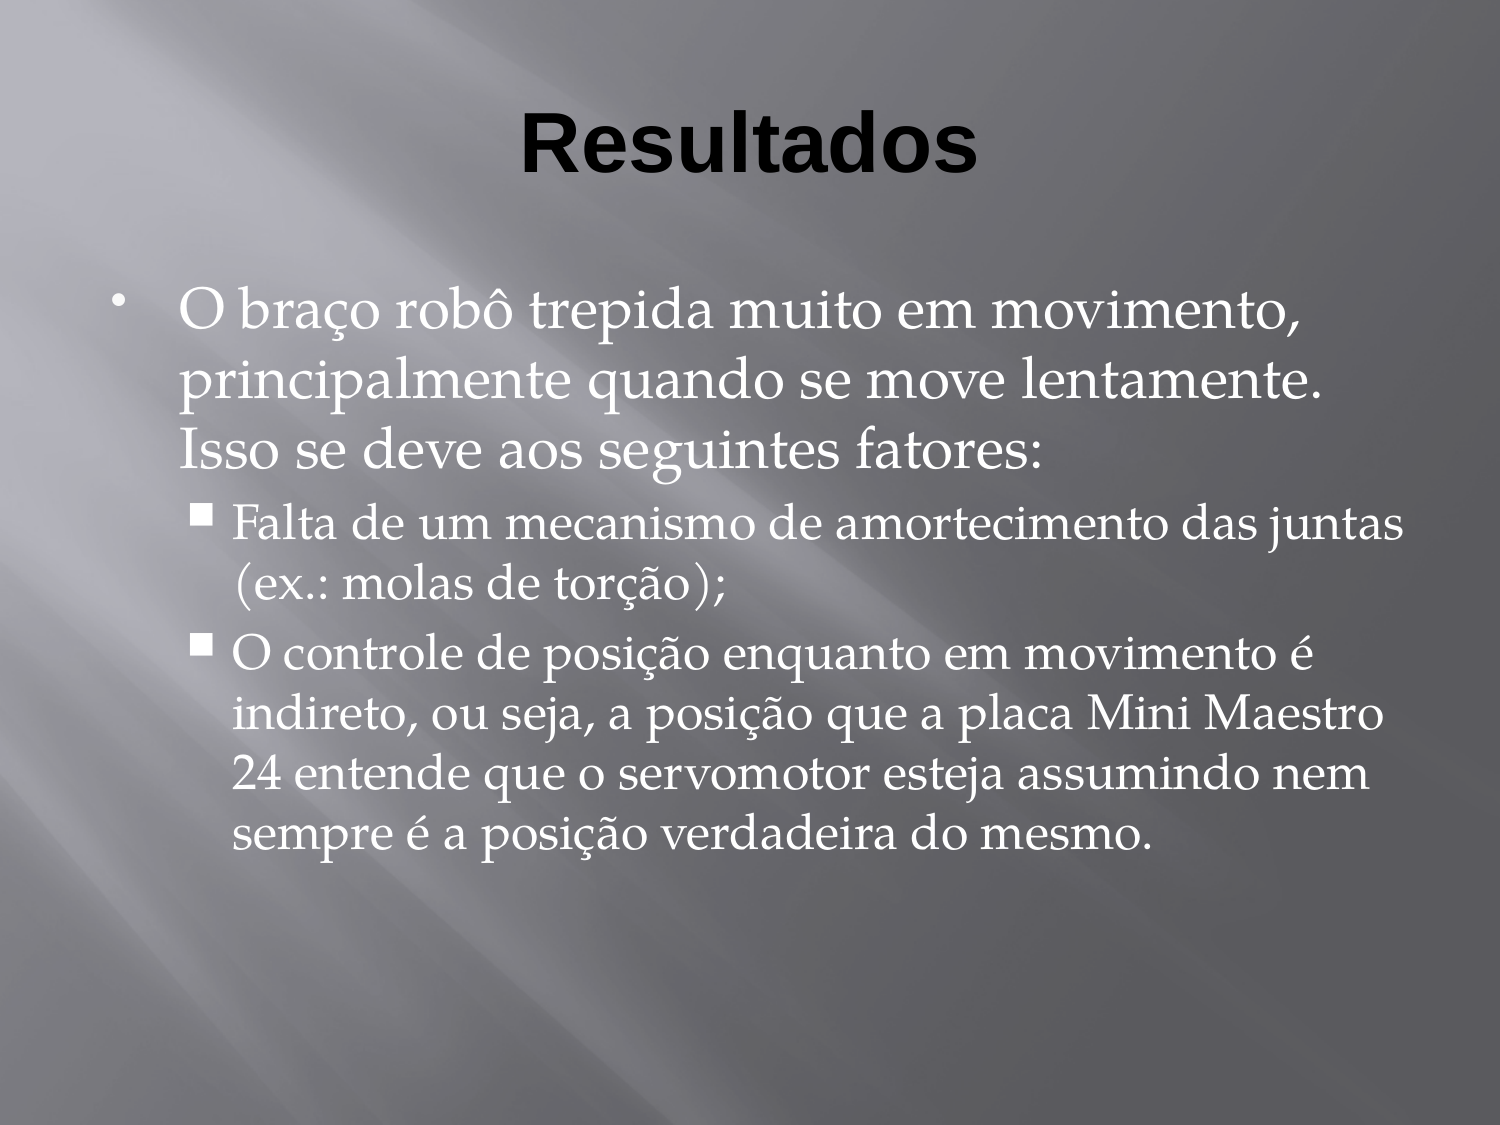

# Resultados
O braço robô trepida muito em movimento, principalmente quando se move lentamente. Isso se deve aos seguintes fatores:
Falta de um mecanismo de amortecimento das juntas (ex.: molas de torção);
O controle de posição enquanto em movimento é indireto, ou seja, a posição que a placa Mini Maestro 24 entende que o servomotor esteja assumindo nem sempre é a posição verdadeira do mesmo.